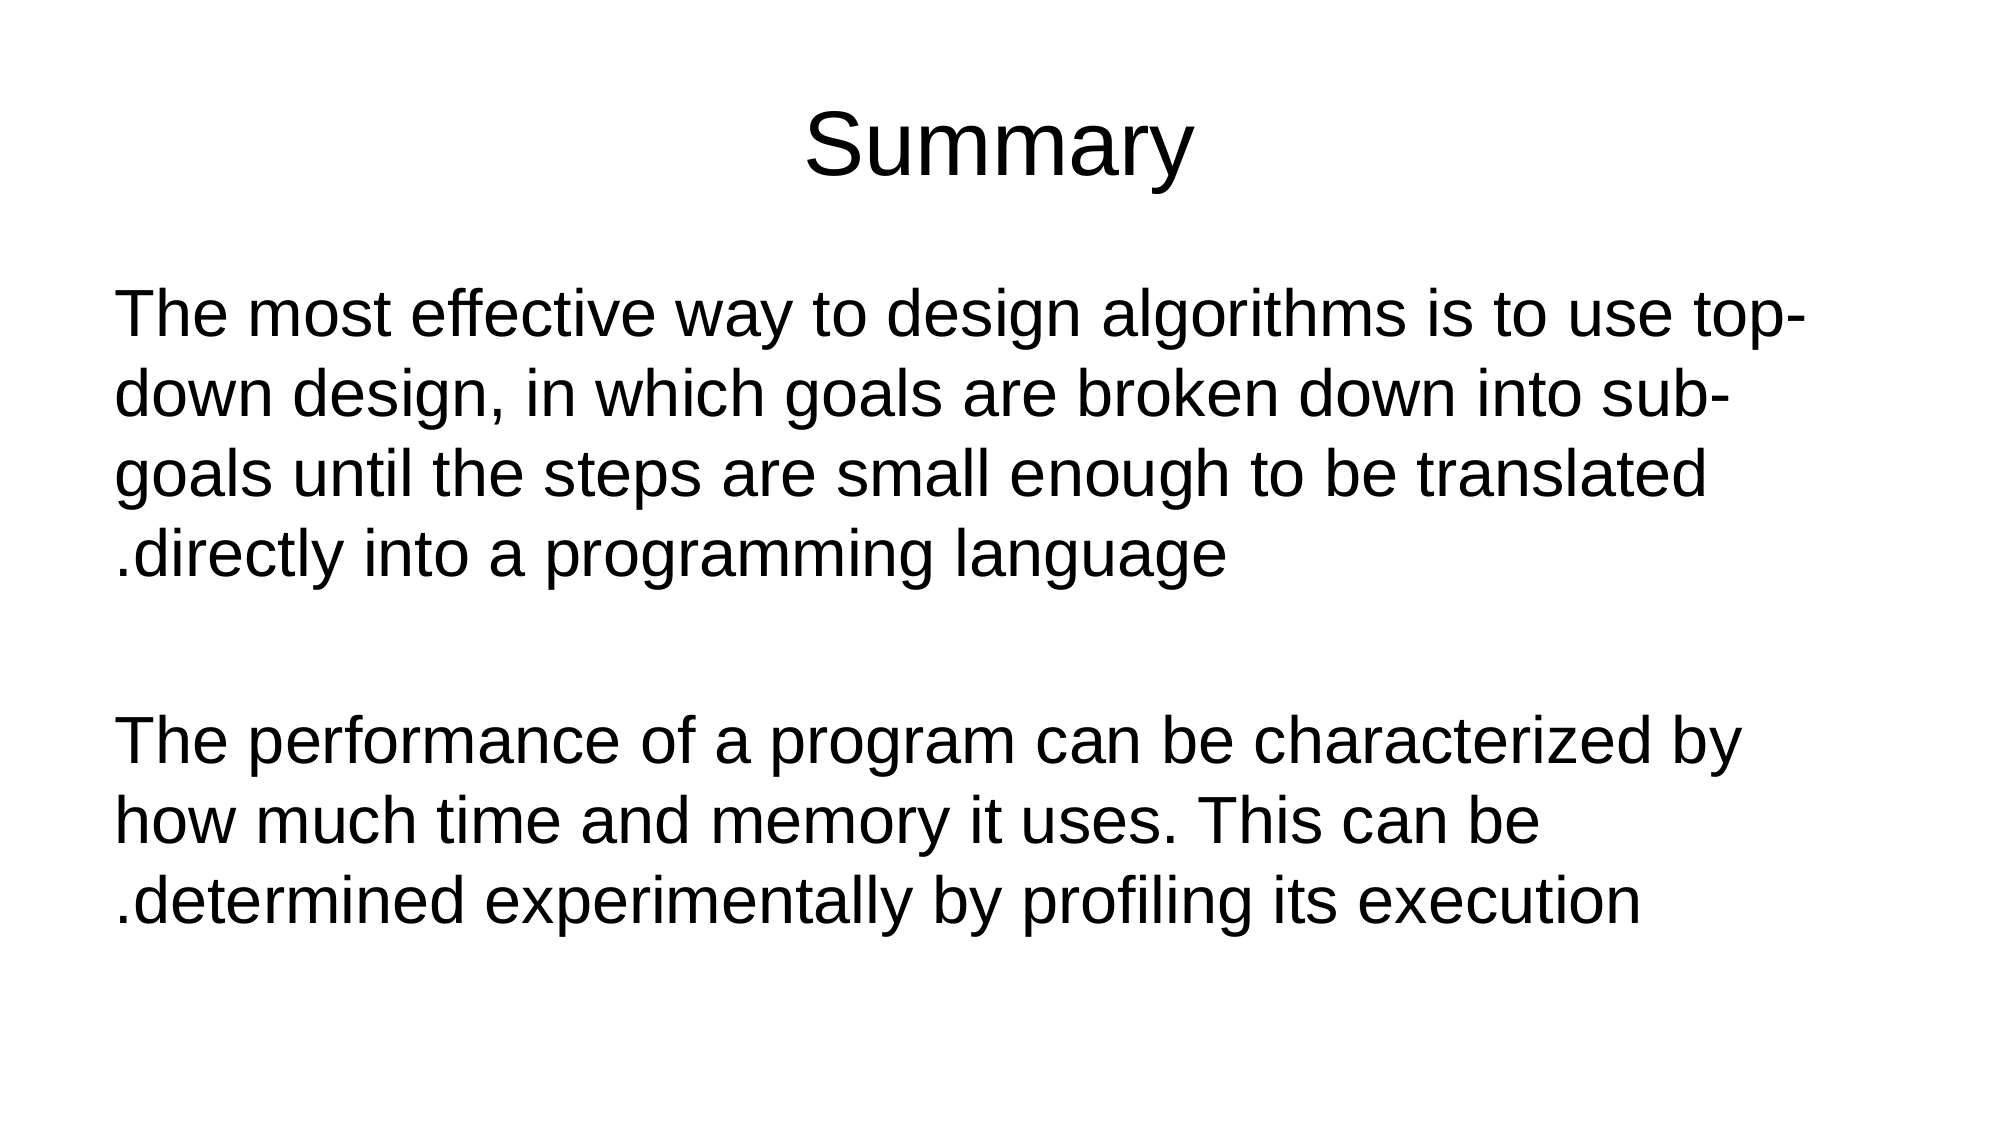

# Summary
 The most effective way to design algorithms is to use top-down design, in which goals are broken down into sub-goals until the steps are small enough to be translated directly into a programming language.

The performance of a program can be characterized by how much time and memory it uses. This can be determined experimentally by proﬁling its execution.